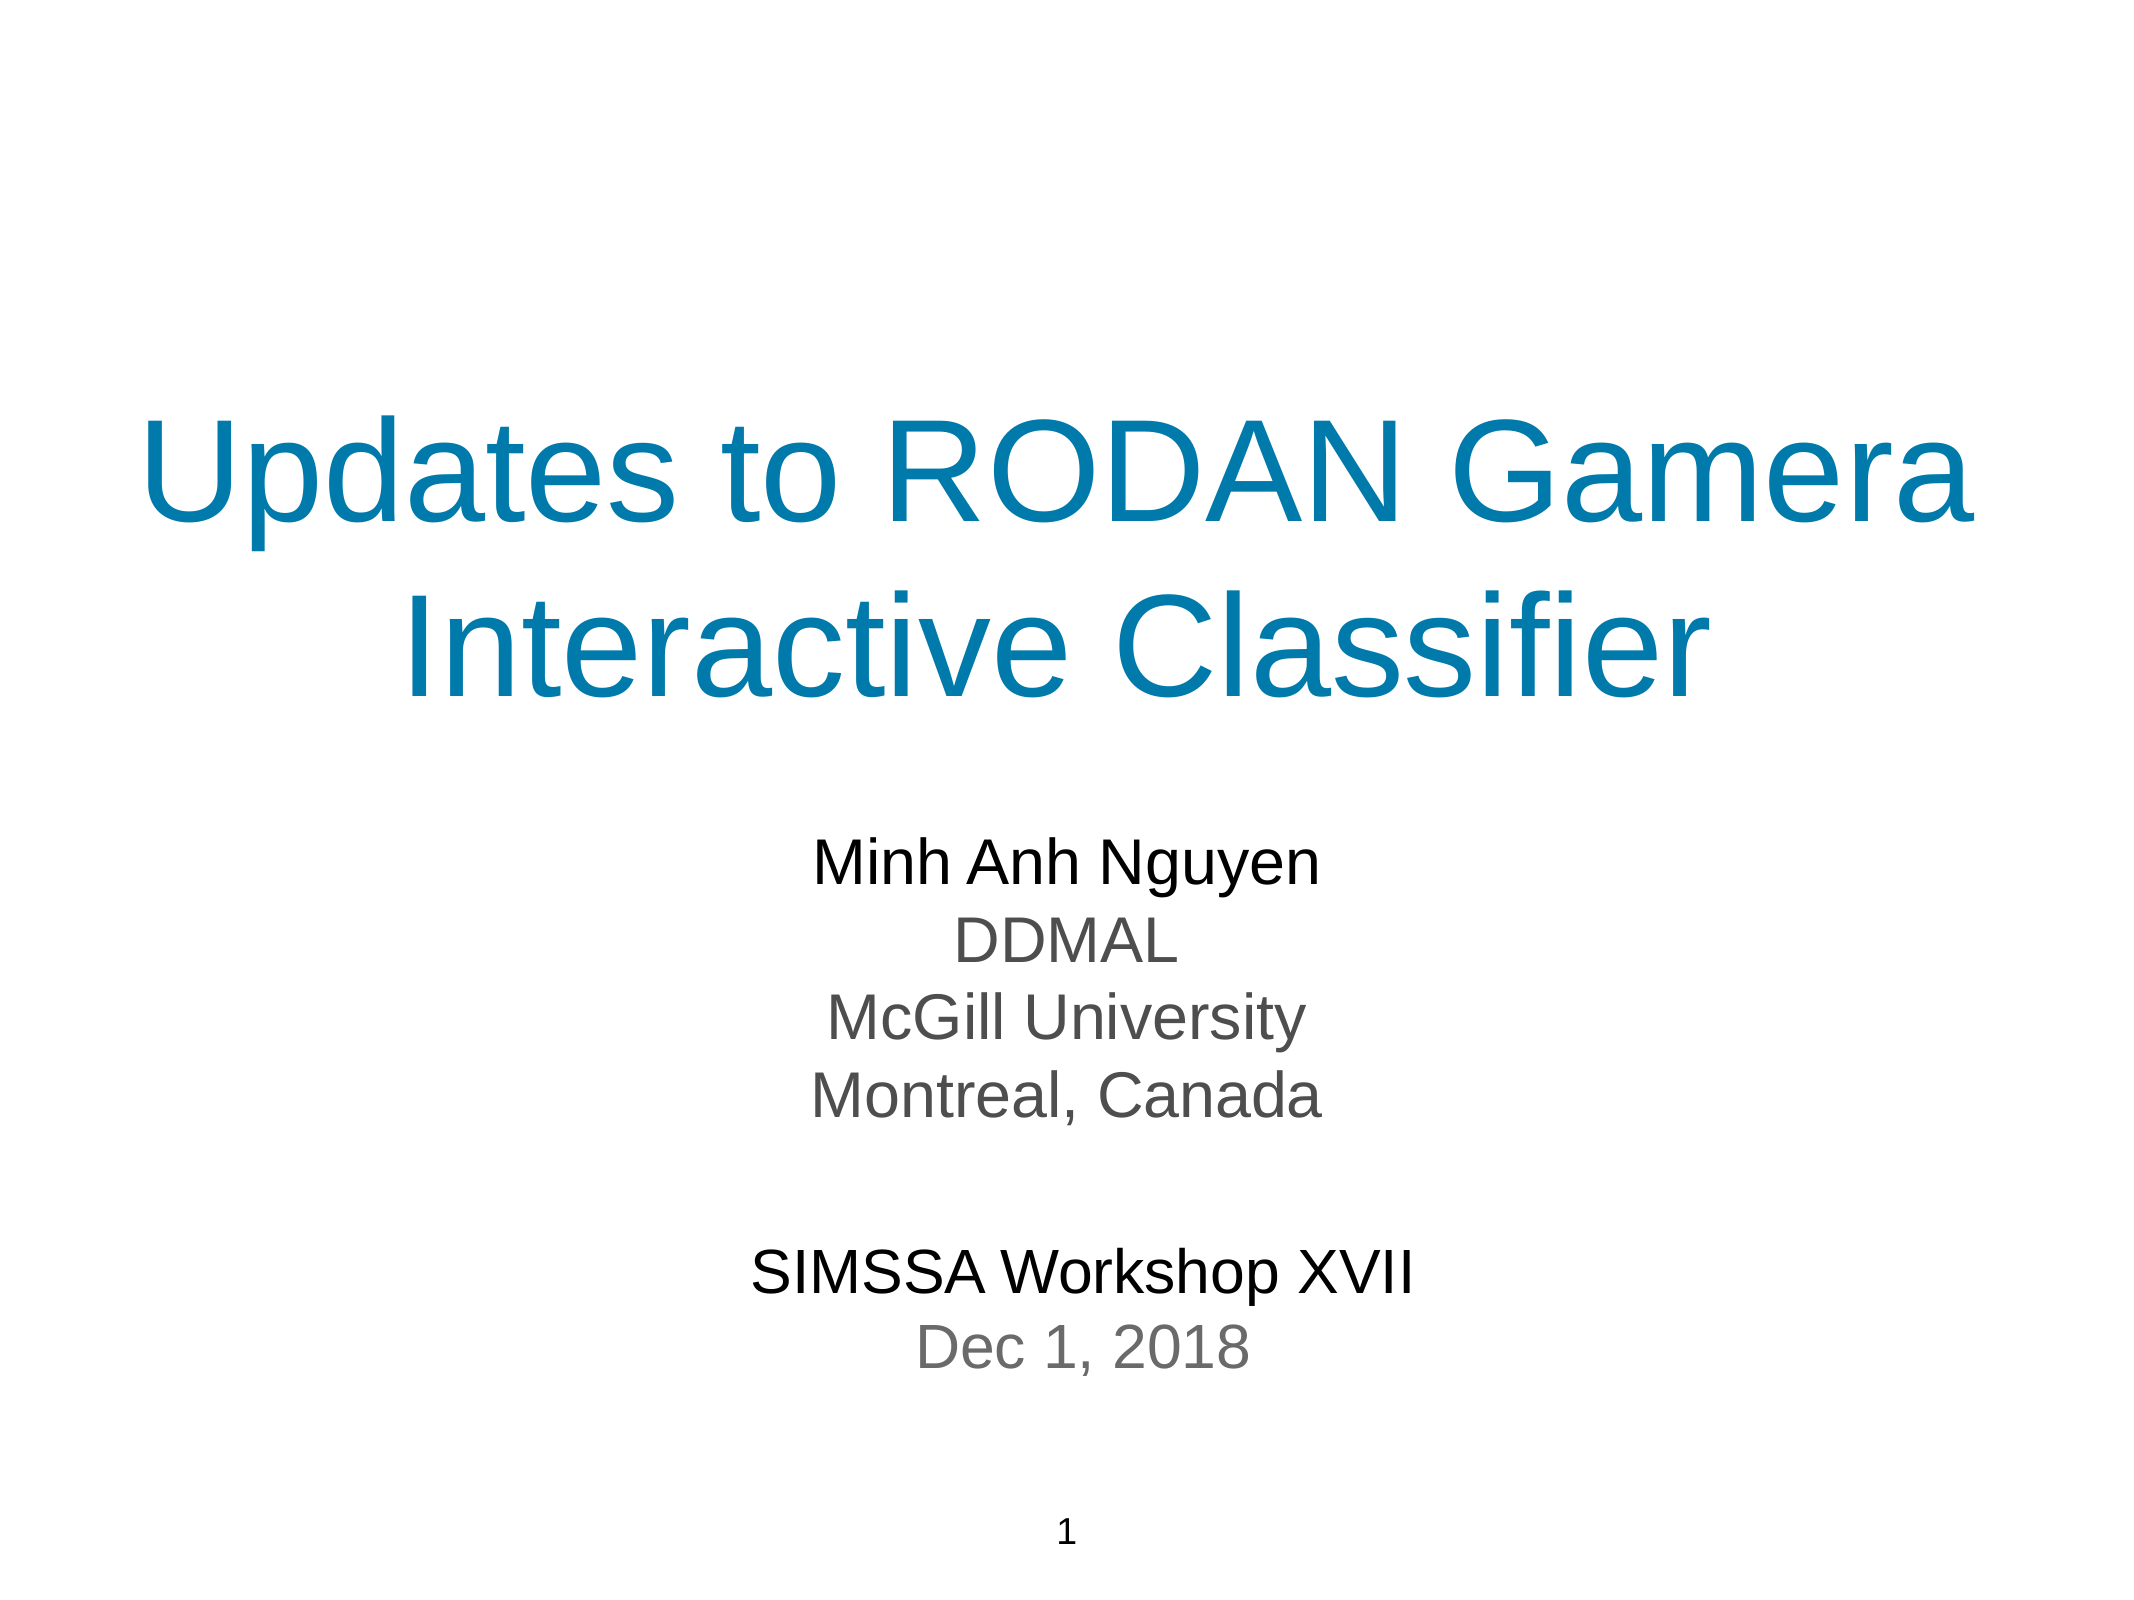

Updates to RODAN Gamera Interactive Classifier
Minh Anh Nguyen
DDMAL
McGill University
Montreal, Canada
SIMSSA Workshop XVII
Dec 1, 2018
1